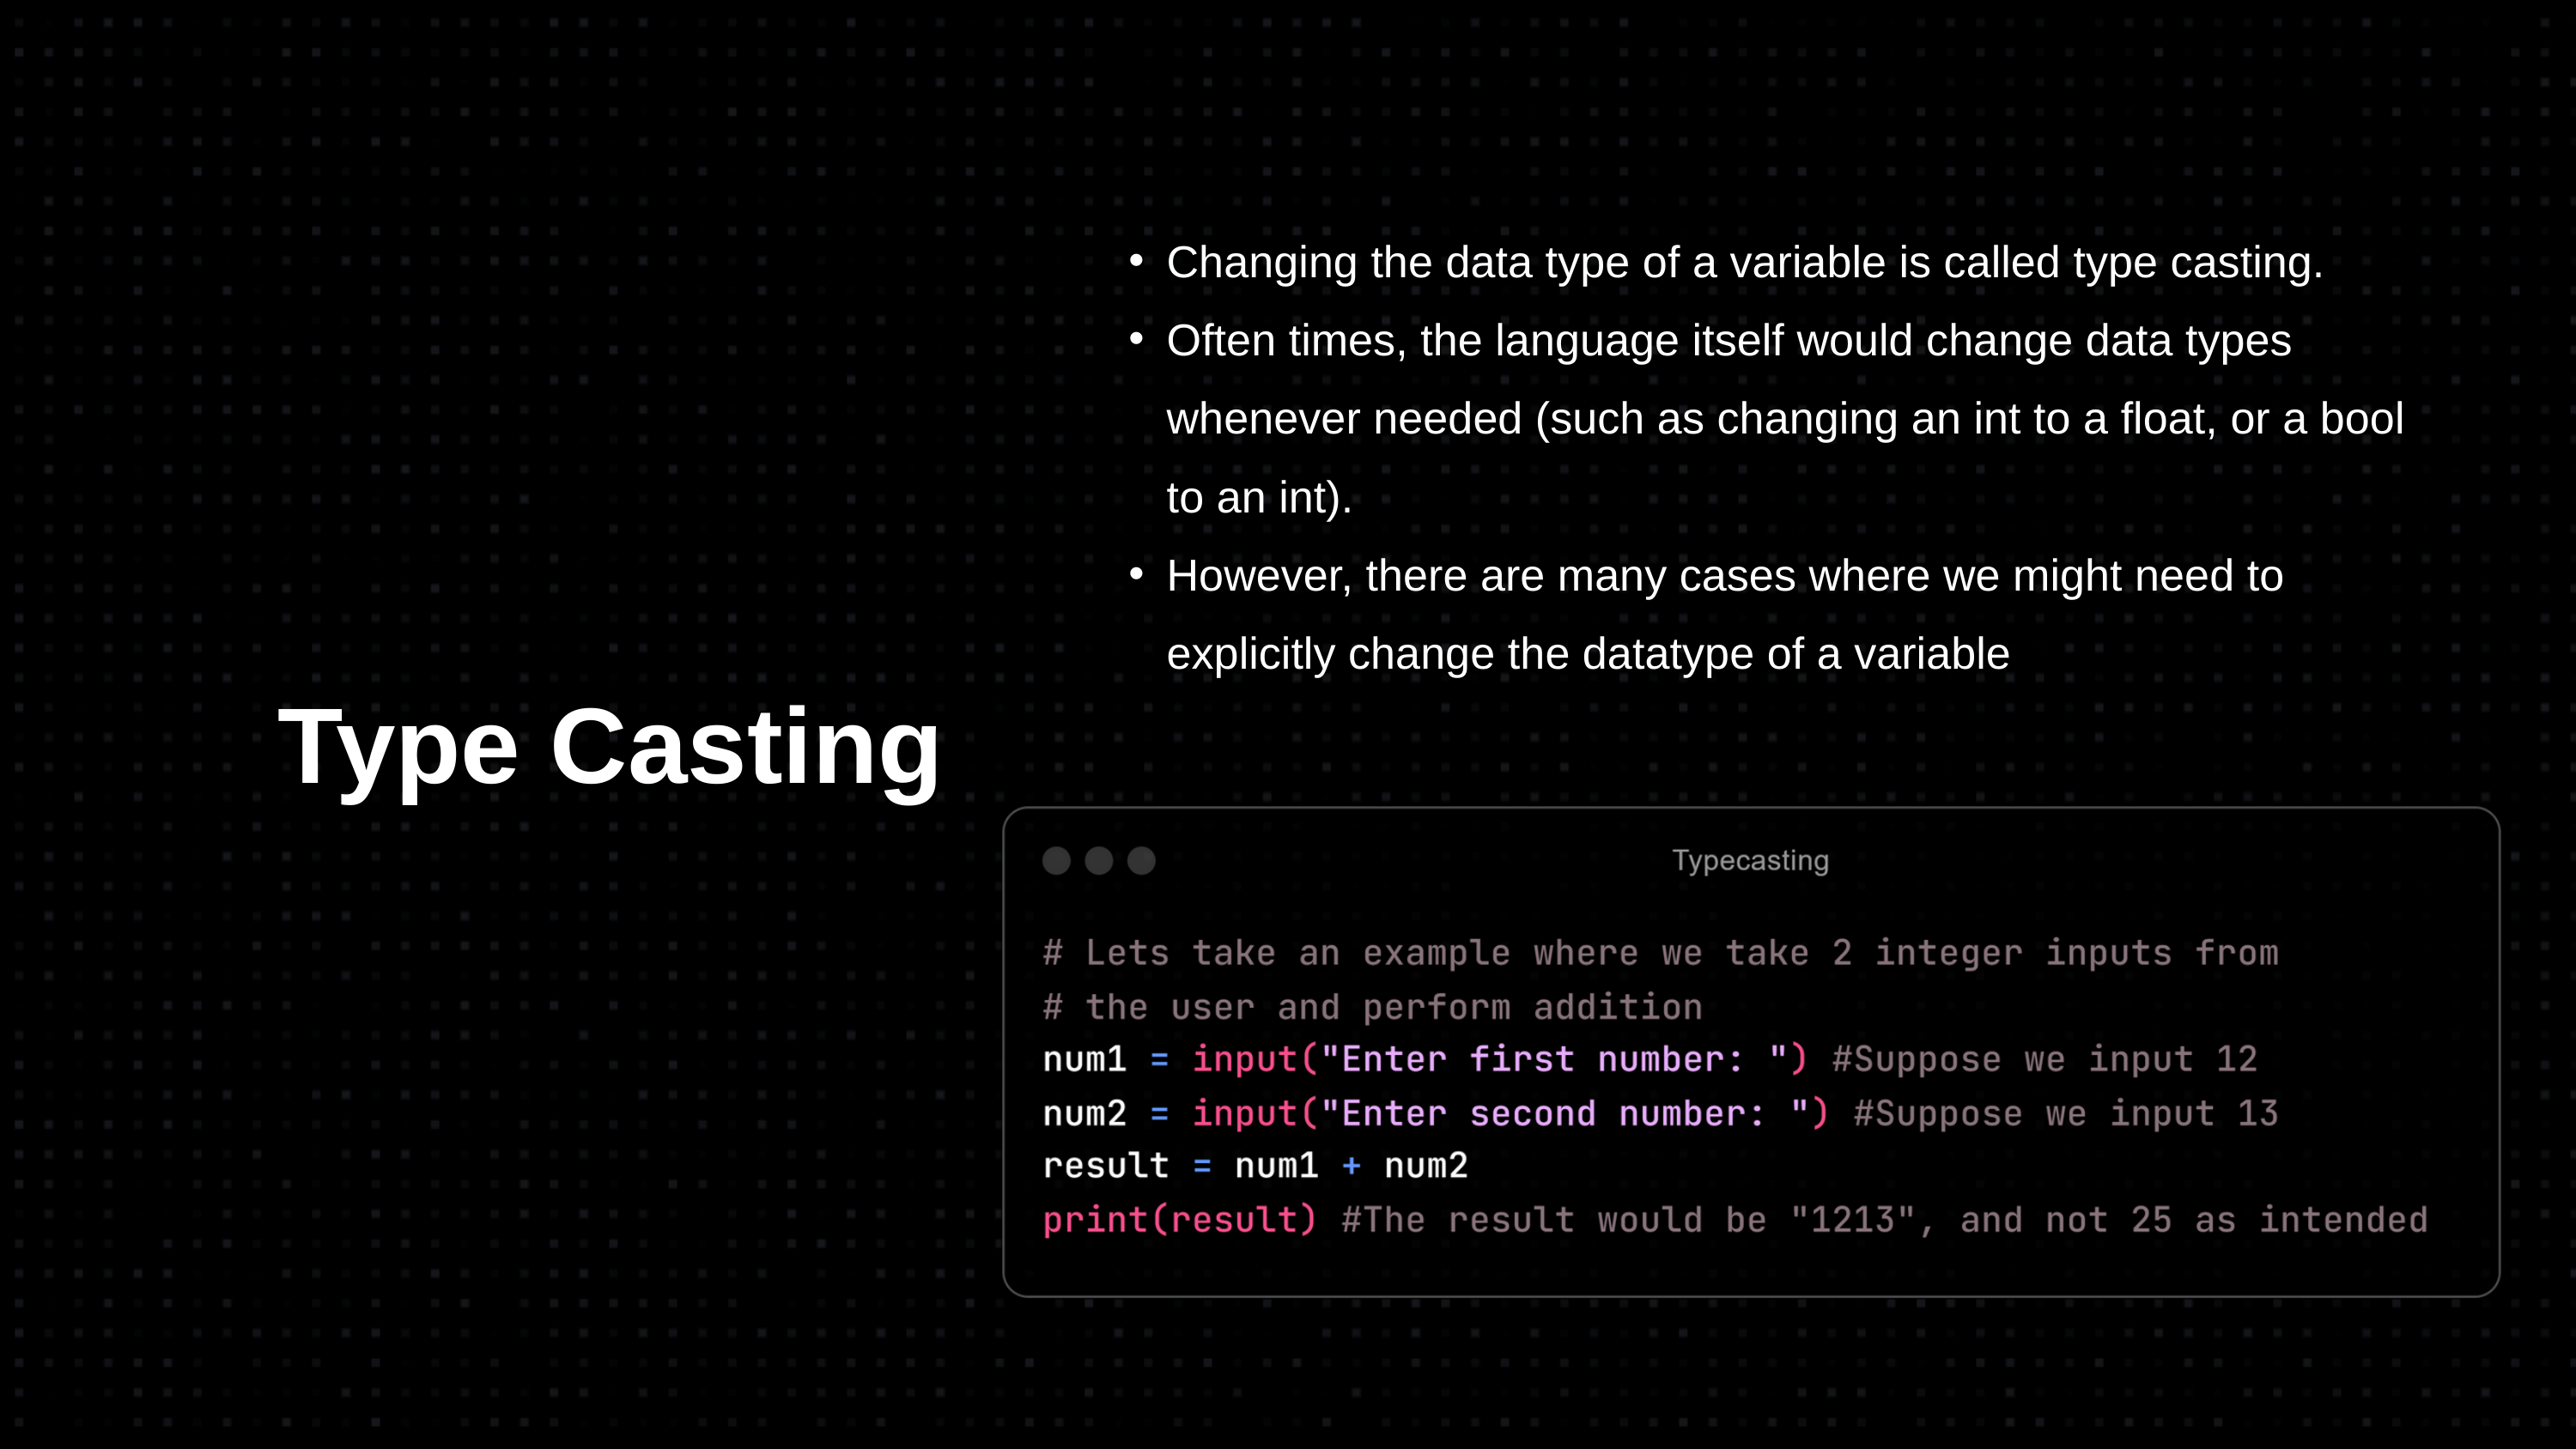

Changing the data type of a variable is called type casting.
Often times, the language itself would change data types whenever needed (such as changing an int to a float, or a bool to an int).
However, there are many cases where we might need to explicitly change the datatype of a variable
Type Casting